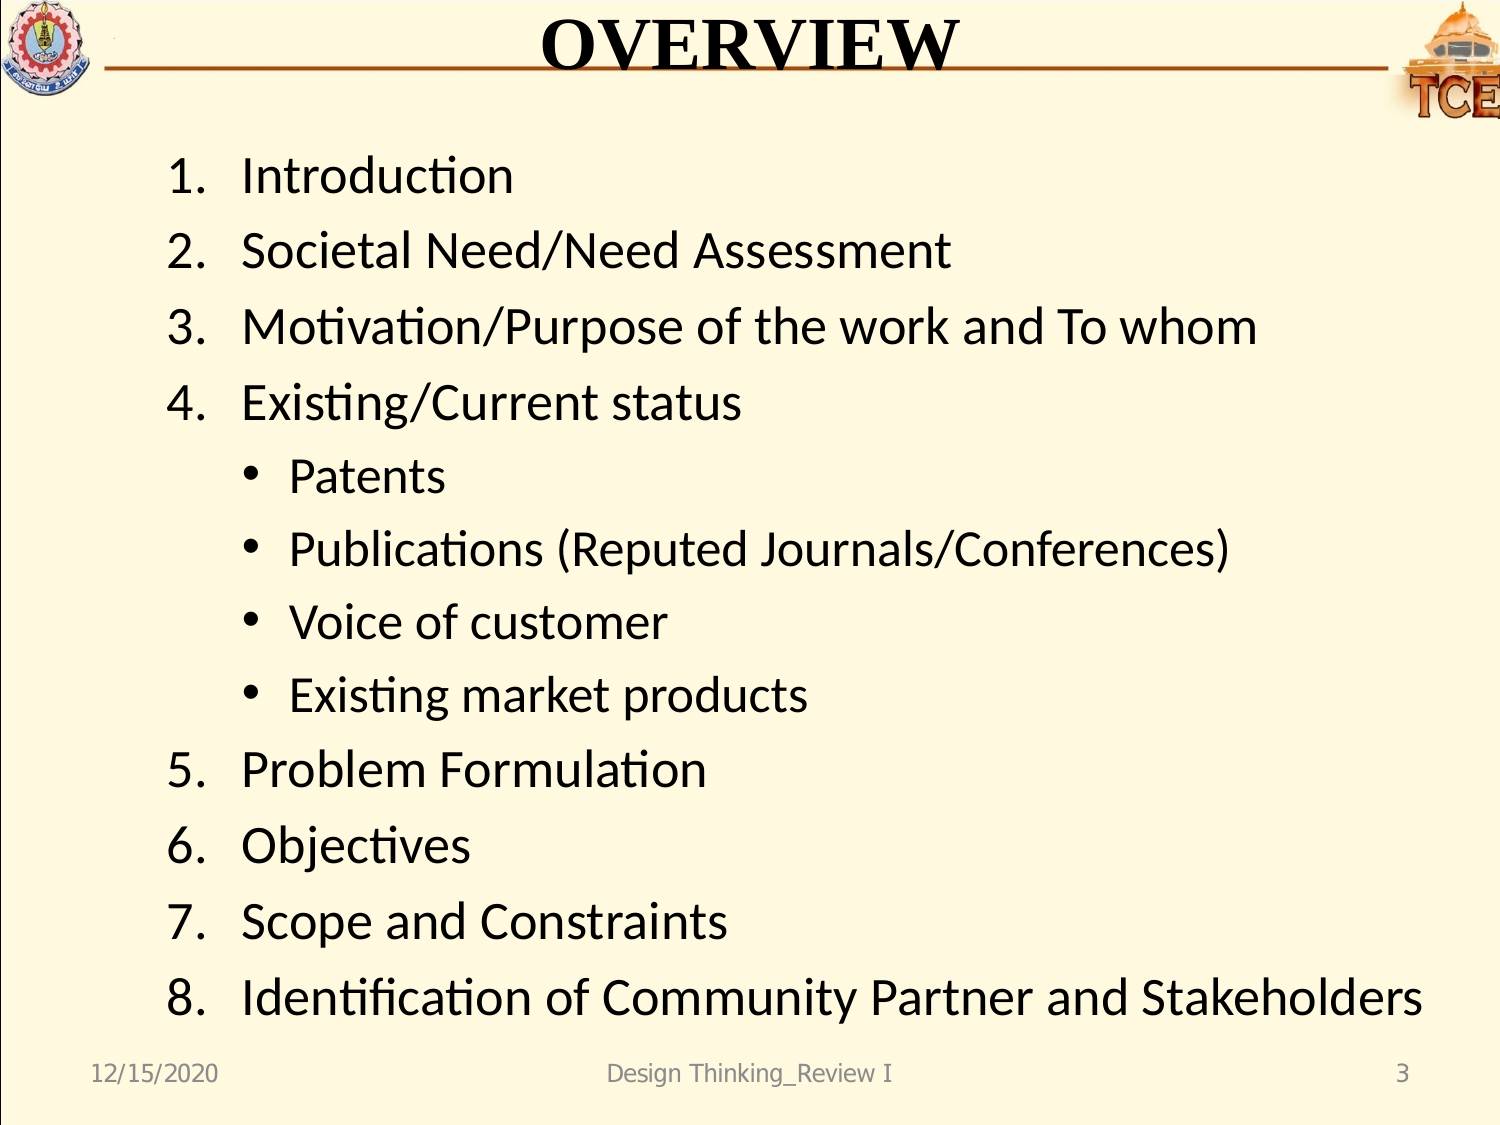

OVERVIEW
Introduction
Societal Need/Need Assessment
Motivation/Purpose of the work and To whom
Existing/Current status
Patents
Publications (Reputed Journals/Conferences)
Voice of customer
Existing market products
Problem Formulation
Objectives
Scope and Constraints
Identification of Community Partner and Stakeholders

12/15/2020
Design Thinking_Review I
3